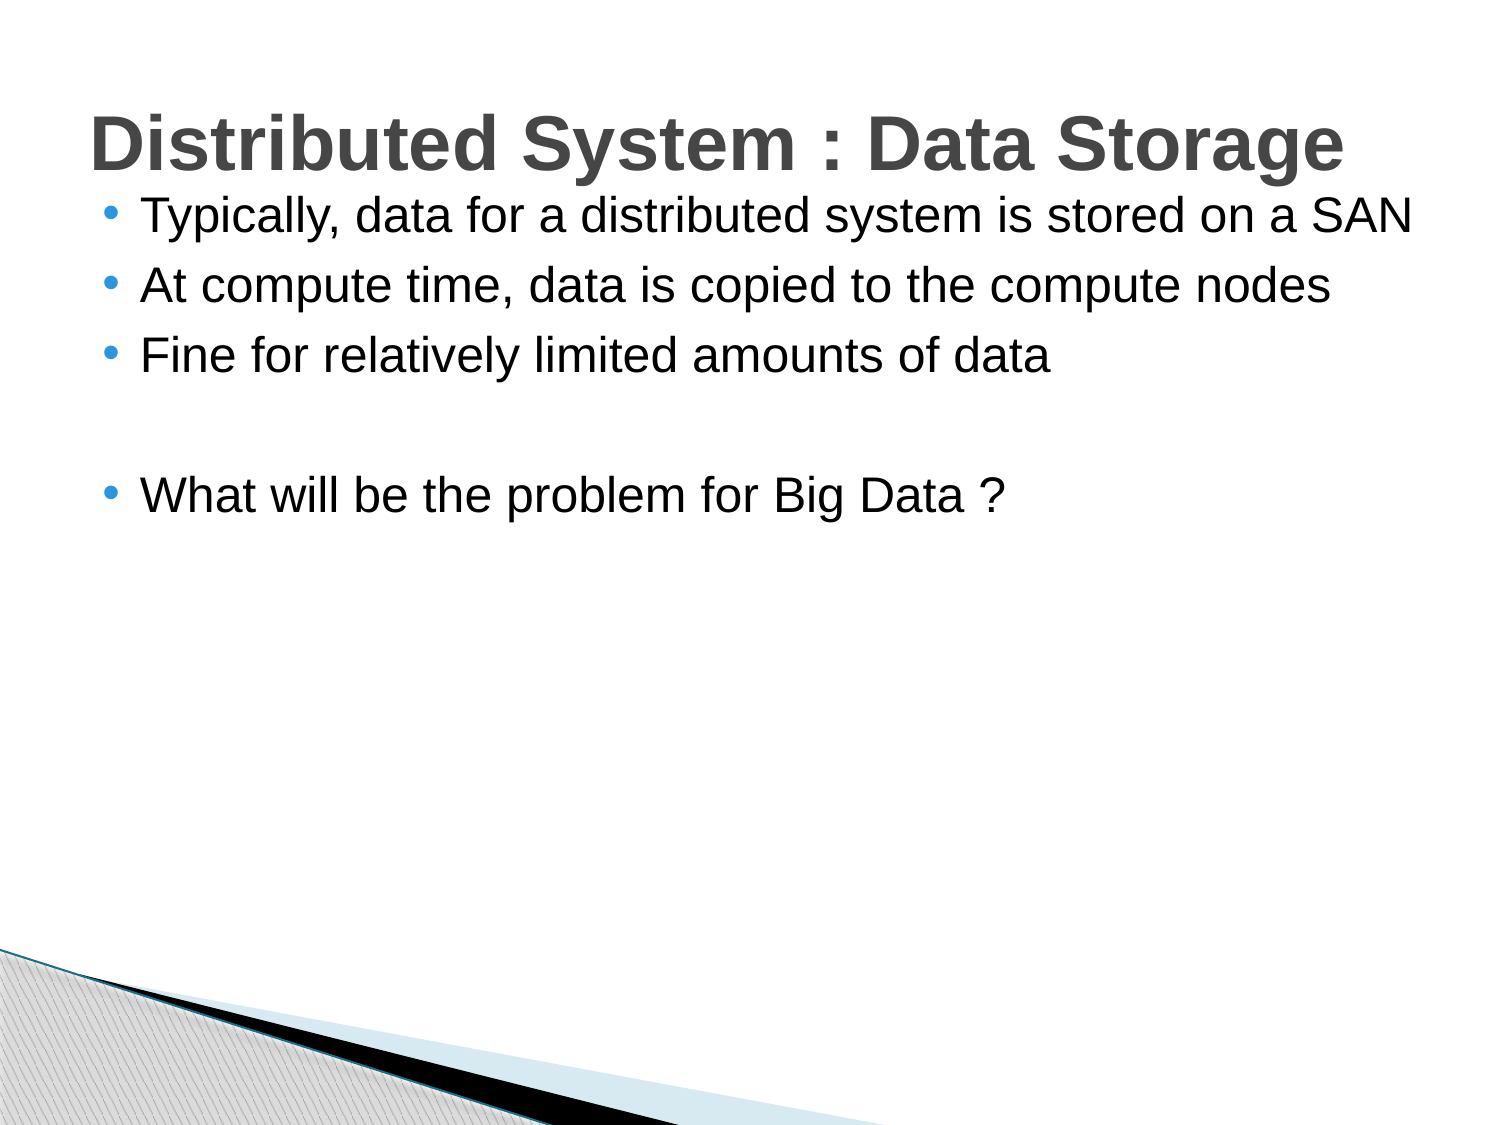

# Distributed System : Data Storage
Typically, data for a distributed system is stored on a SAN
At compute time, data is copied to the compute nodes
Fine for relatively limited amounts of data

What will be the problem for Big Data ?